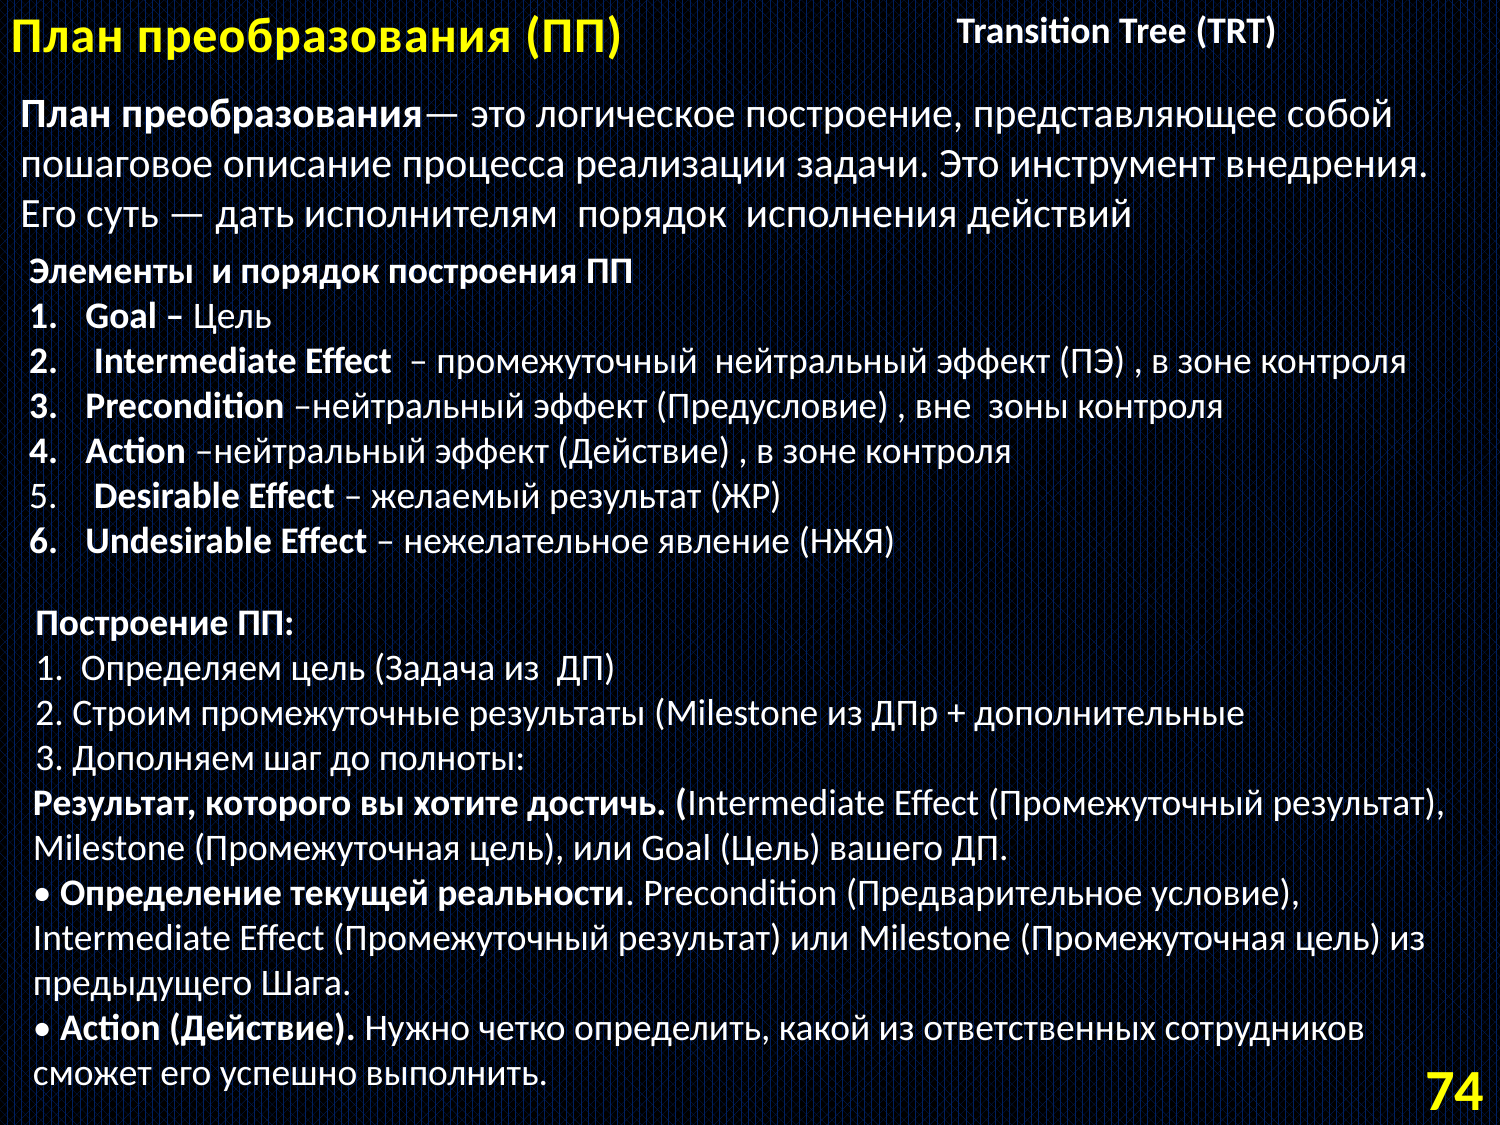

План преобразования (ПП)
Transition Tree (TRT)
План преобразования— это логическое построение, представляющее собой  пошаговое описание процесса реализации задачи. Это инструмент внедрения. Его суть — дать исполнителям  порядок  исполнения действий
Элементы  и порядок построения ПП
Goal – Цель
 Intermediate Effect  – промежуточный  нейтральный эффект (ПЭ) , в зоне контроля
Precondition –нейтральный эффект (Предусловие) , вне  зоны контроля
Action –нейтральный эффект (Действие) , в зоне контроля
 Desirable Effect – желаемый результат (ЖР)
Undesirable Effect – нежелательное явление (НЖЯ)

Построение ПП:
1.  Определяем цель (Задача из  ДП)
2. Строим промежуточные результаты (Milestone из ДПр + дополнительные
3. Дополняем шаг до полноты:
Результат, которого вы хотите достичь. (Intermediate Effect (Промежуточный результат), Milestone (Промежуточная цель), или Goal (Цель) вашего ДП.
• Определение текущей реальности. Precondition (Предварительное условие), Intermediate Effect (Промежуточный результат) или Milestone (Промежуточная цель) из предыдущего Шага.
• Action (Действие). Нужно четко определить, какой из ответственных сотрудников сможет его успешно выполнить.
74